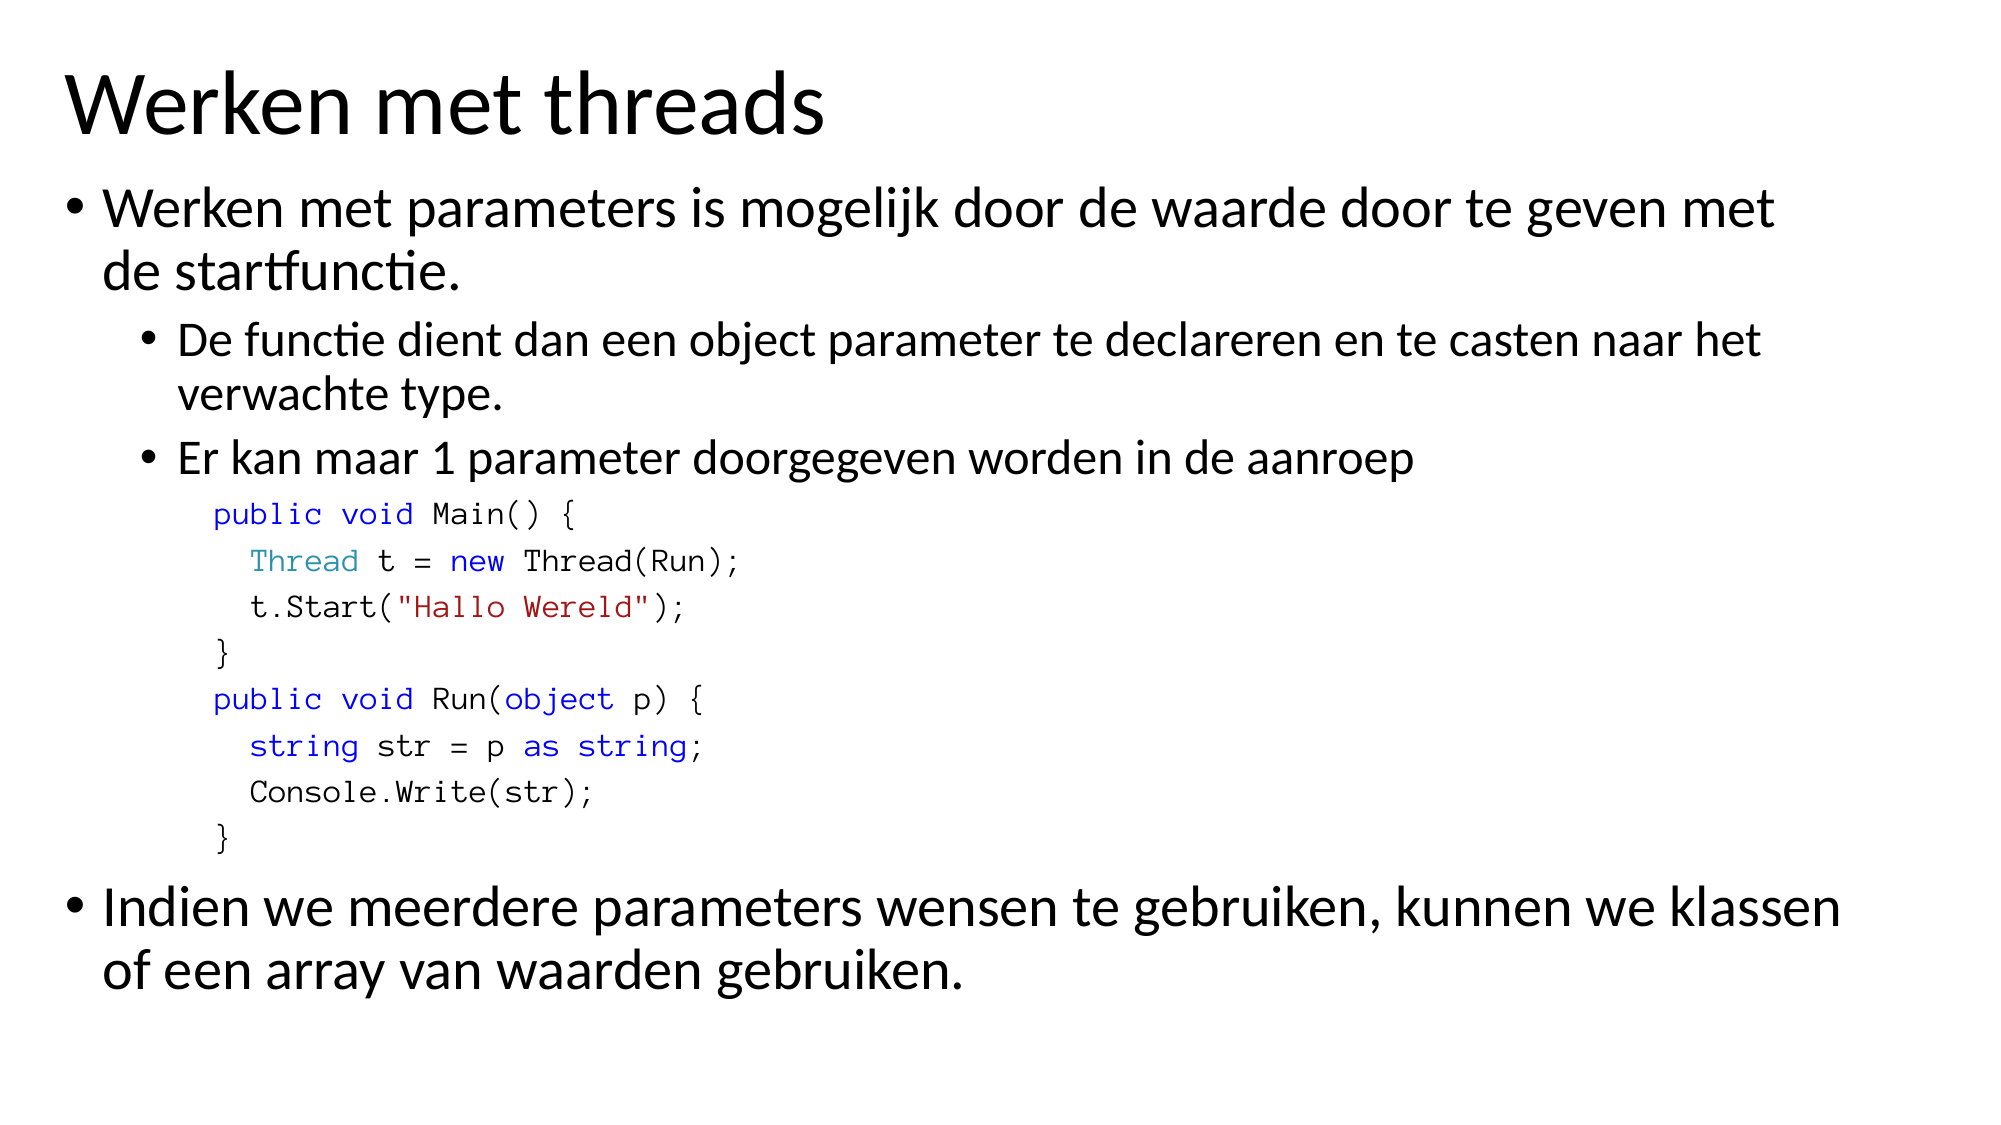

# Werken met threads
Werken met parameters is mogelijk door de waarde door te geven met de startfunctie.
De functie dient dan een object parameter te declareren en te casten naar het verwachte type.
Er kan maar 1 parameter doorgegeven worden in de aanroep
public void Main() {
  Thread t = new Thread(Run);
  t.Start("Hallo Wereld");
}
public void Run(object p) {
  string str = p as string;
  Console.Write(str);
}
Indien we meerdere parameters wensen te gebruiken, kunnen we klassen of een array van waarden gebruiken.